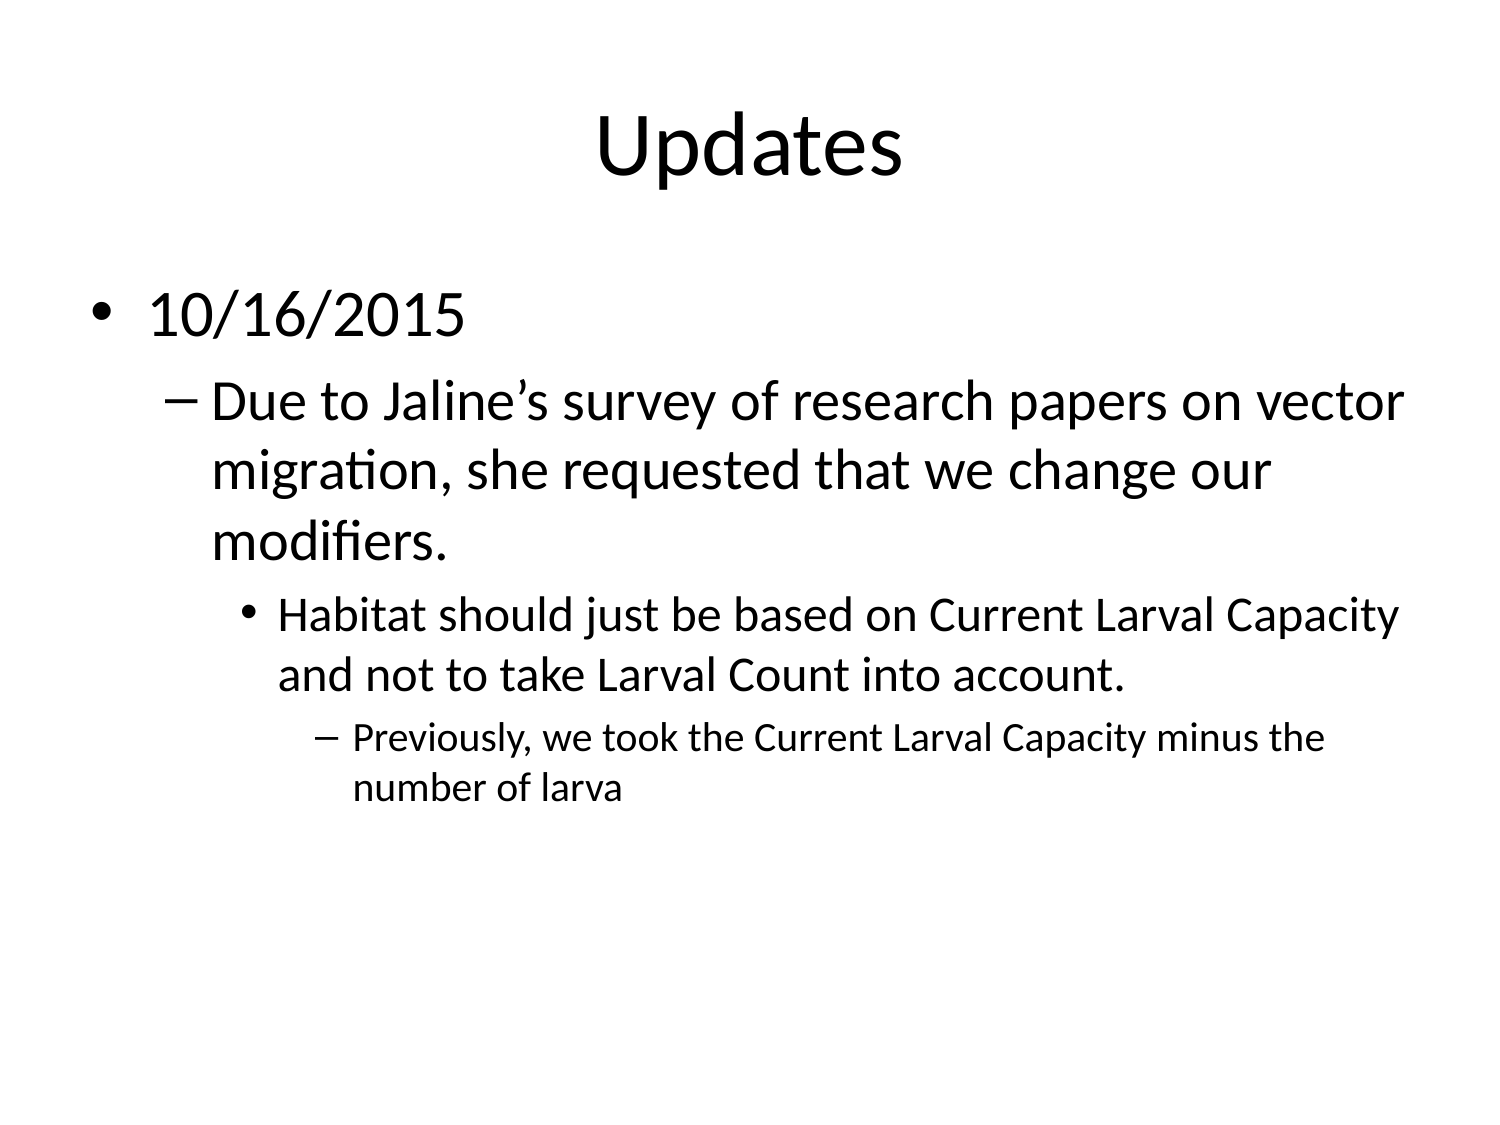

# Updates
10/16/2015
Due to Jaline’s survey of research papers on vector migration, she requested that we change our modifiers.
Habitat should just be based on Current Larval Capacity and not to take Larval Count into account.
Previously, we took the Current Larval Capacity minus the number of larva